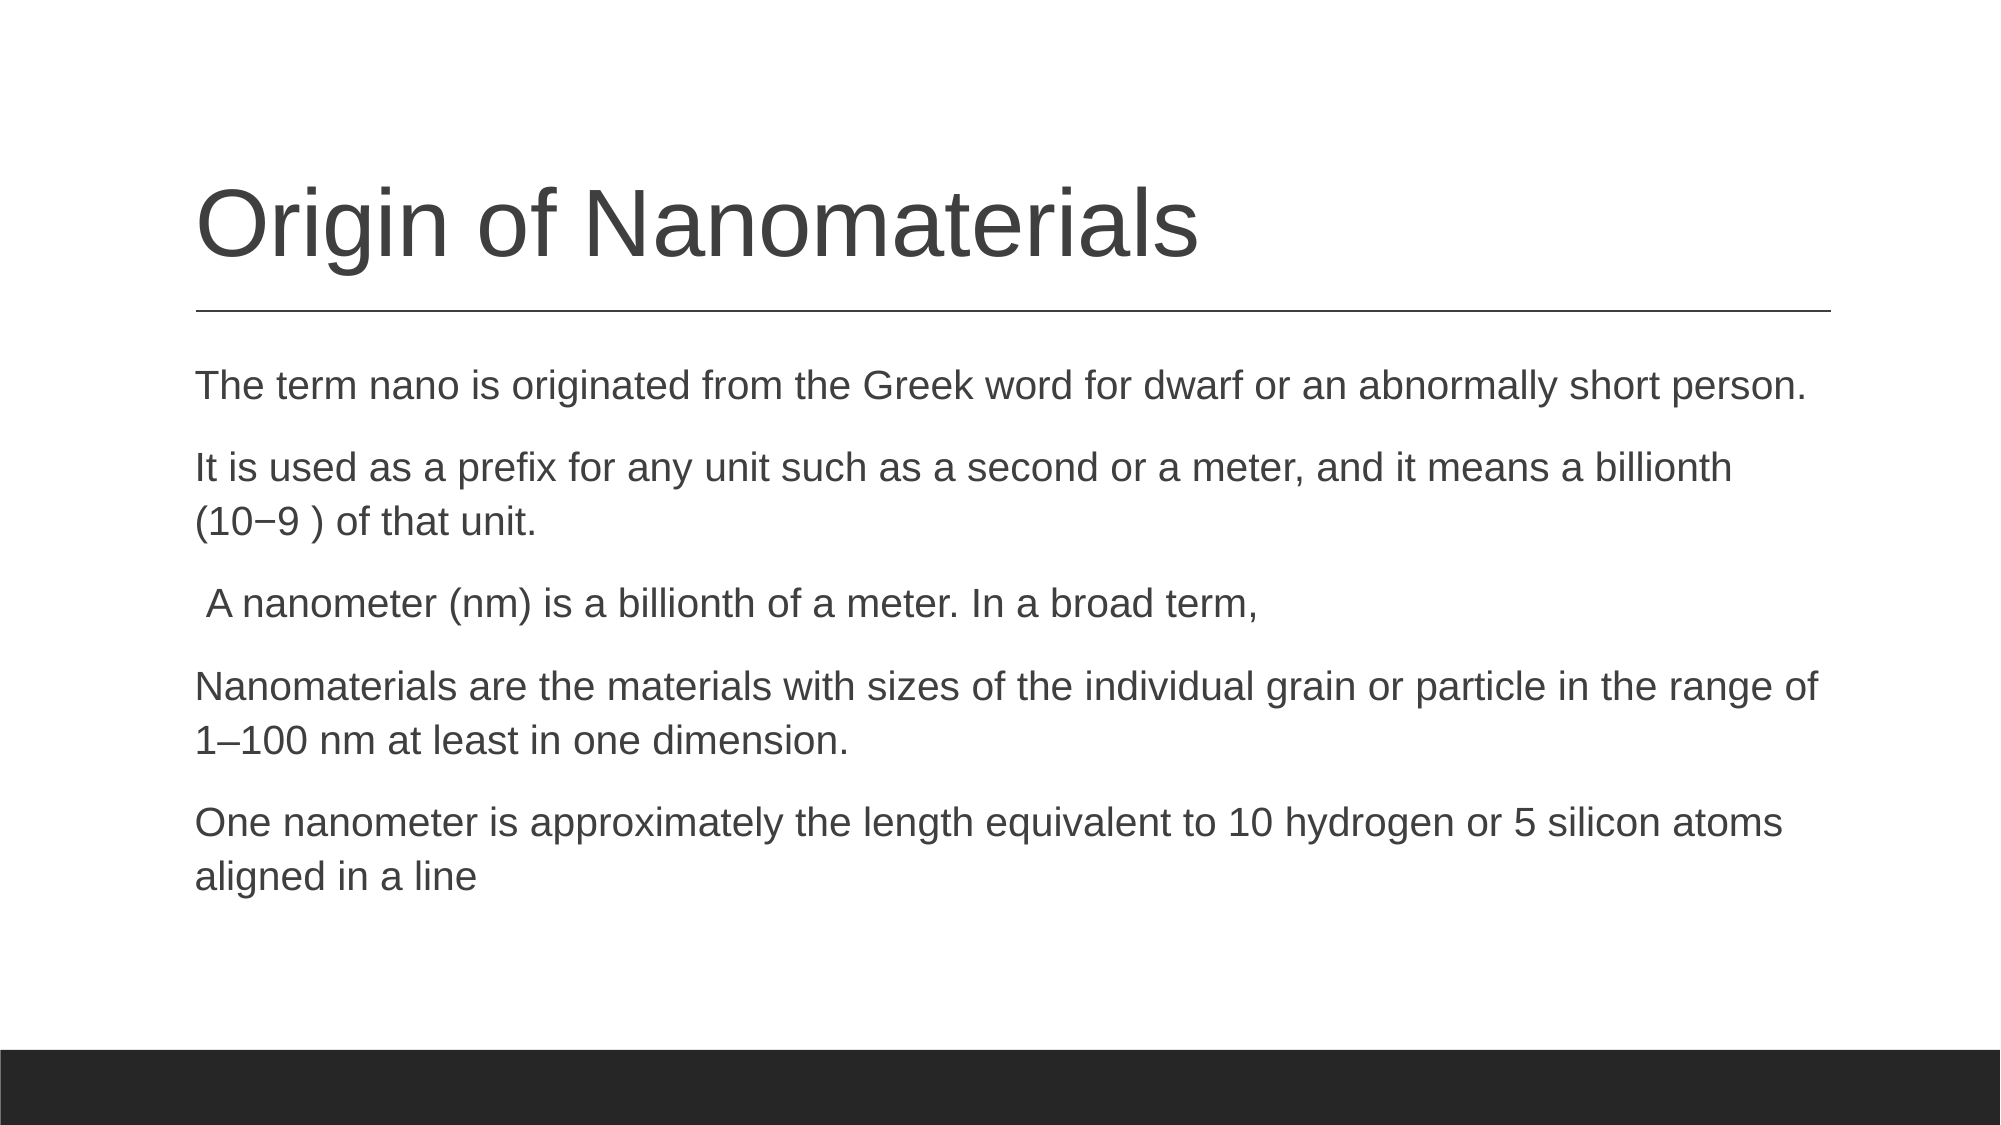

# Origin of Nanomaterials
The term nano is originated from the Greek word for dwarf or an abnormally short person.
It is used as a prefix for any unit such as a second or a meter, and it means a billionth (10−9 ) of that unit.
 A nanometer (nm) is a billionth of a meter. In a broad term,
Nanomaterials are the materials with sizes of the individual grain or particle in the range of 1–100 nm at least in one dimension.
One nanometer is approximately the length equivalent to 10 hydrogen or 5 silicon atoms aligned in a line